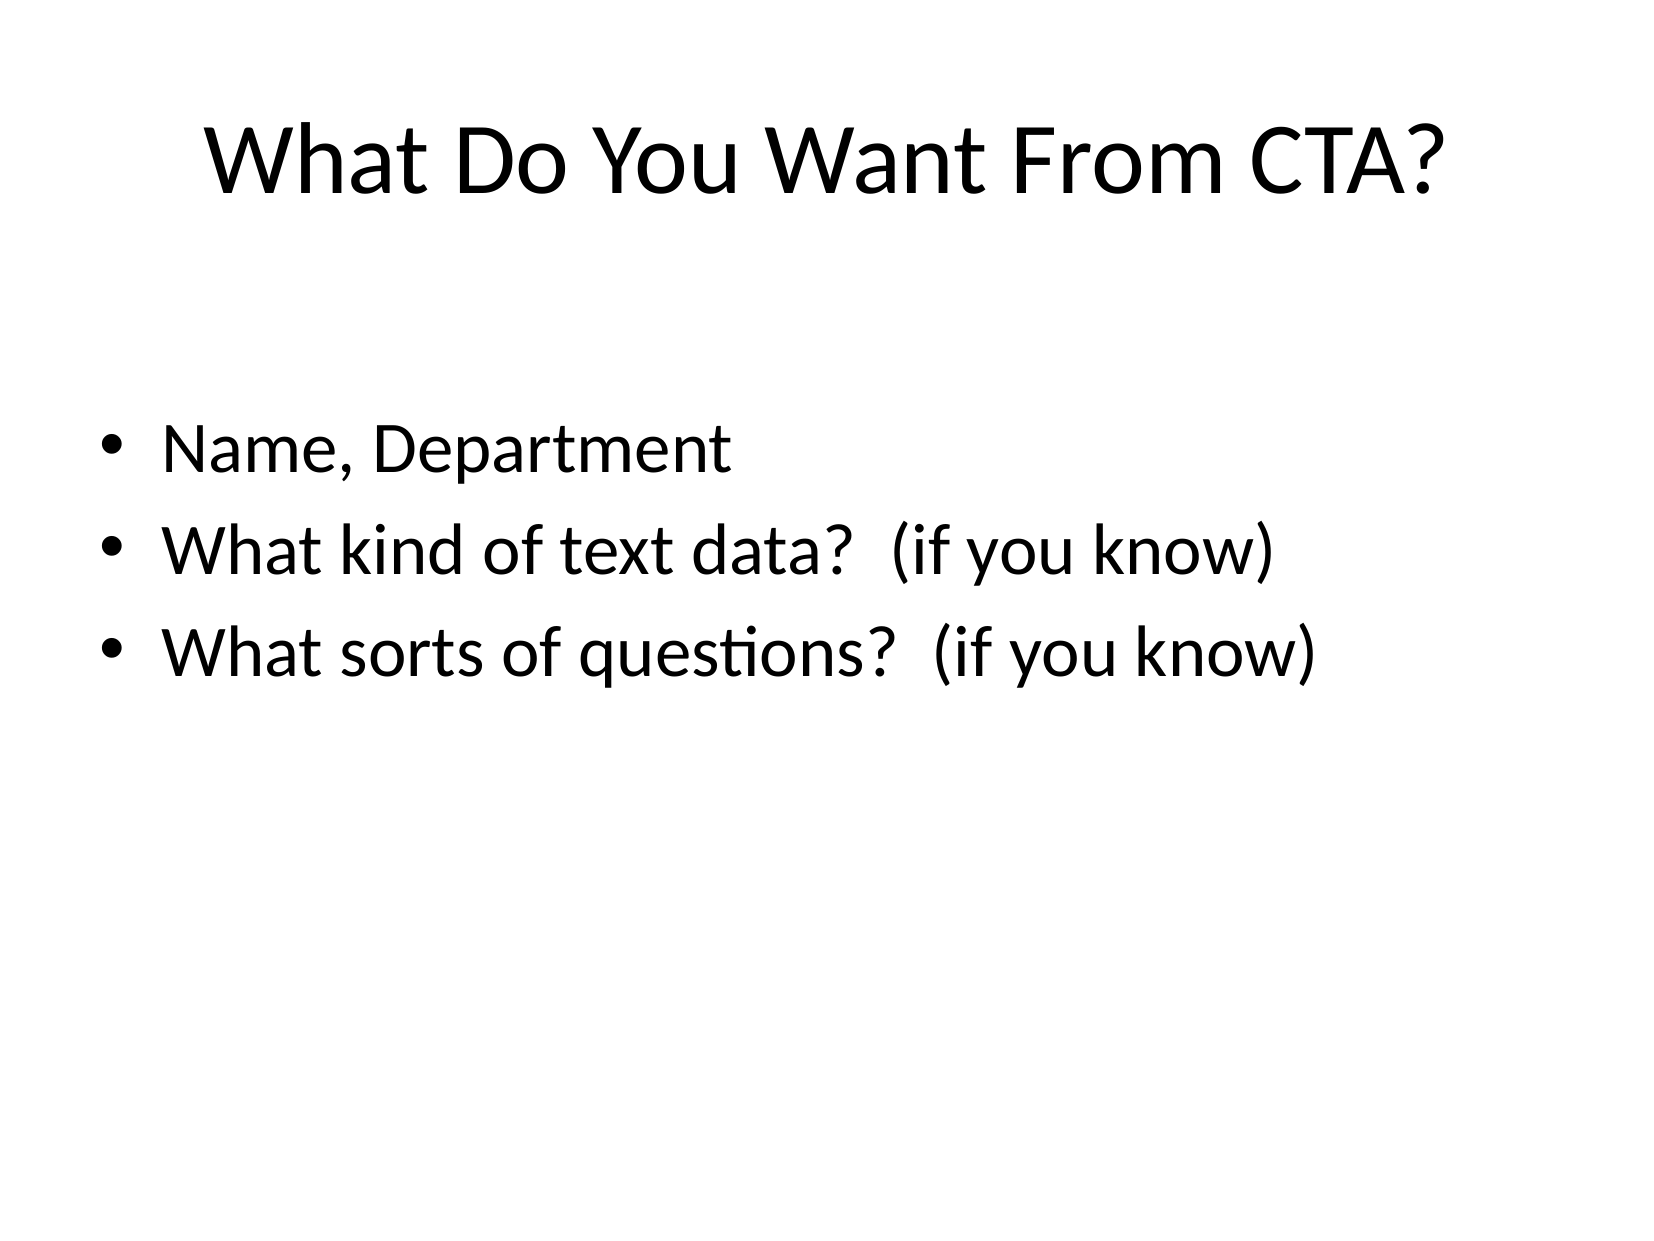

# What Do You Want From CTA?

Name, Department
What kind of text data?  (if you know)
What sorts of questions?  (if you know)